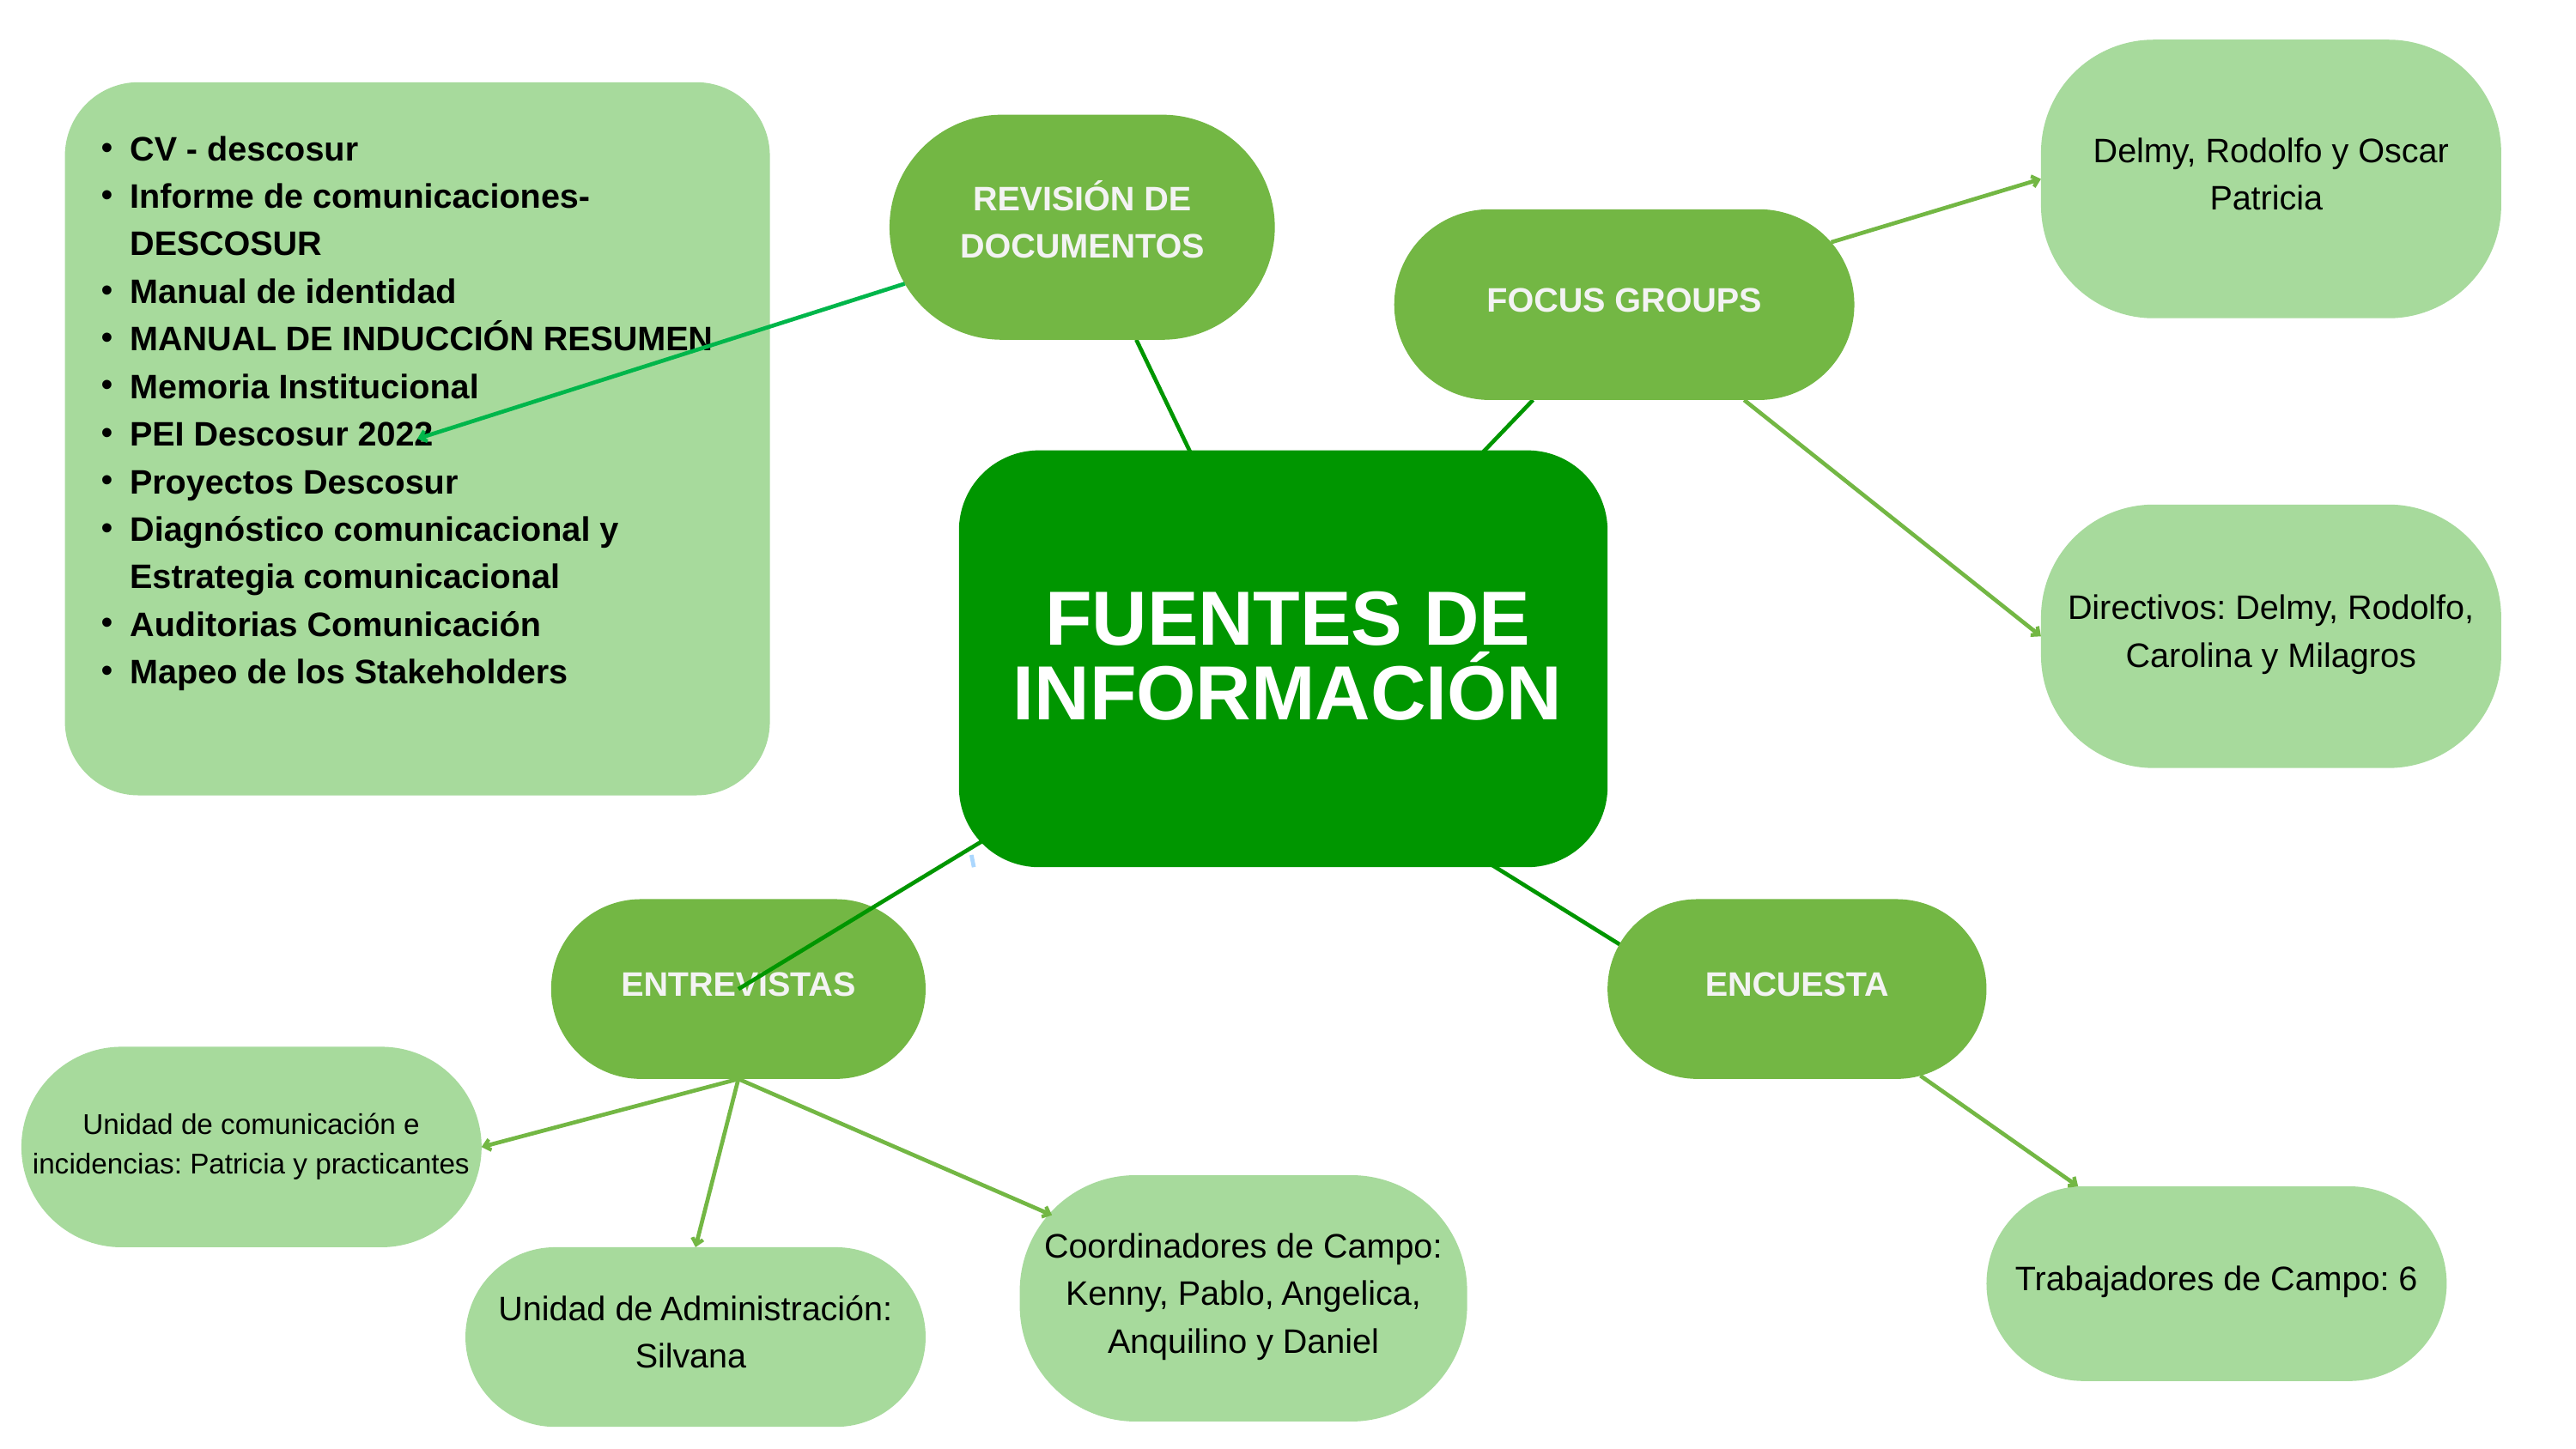

Delmy, Rodolfo y Oscar
Patricia

CV - descosur
Informe de comunicaciones-DESCOSUR
Manual de identidad
MANUAL DE INDUCCIÓN RESUMEN
Memoria Institucional
PEI Descosur 2022
Proyectos Descosur
Diagnóstico comunicacional y Estrategia comunicacional
Auditorias Comunicación
Mapeo de los Stakeholders

REVISIÓN DE DOCUMENTOS

FOCUS GROUPS

Directivos: Delmy, Rodolfo, Carolina y Milagros
FUENTES DE INFORMACIÓN

ENTREVISTAS

ENCUESTA

Unidad de comunicación e incidencias: Patricia y practicantes

Coordinadores de Campo: Kenny, Pablo, Angelica, Anquilino y Daniel

Trabajadores de Campo: 6

Unidad de Administración: Silvana